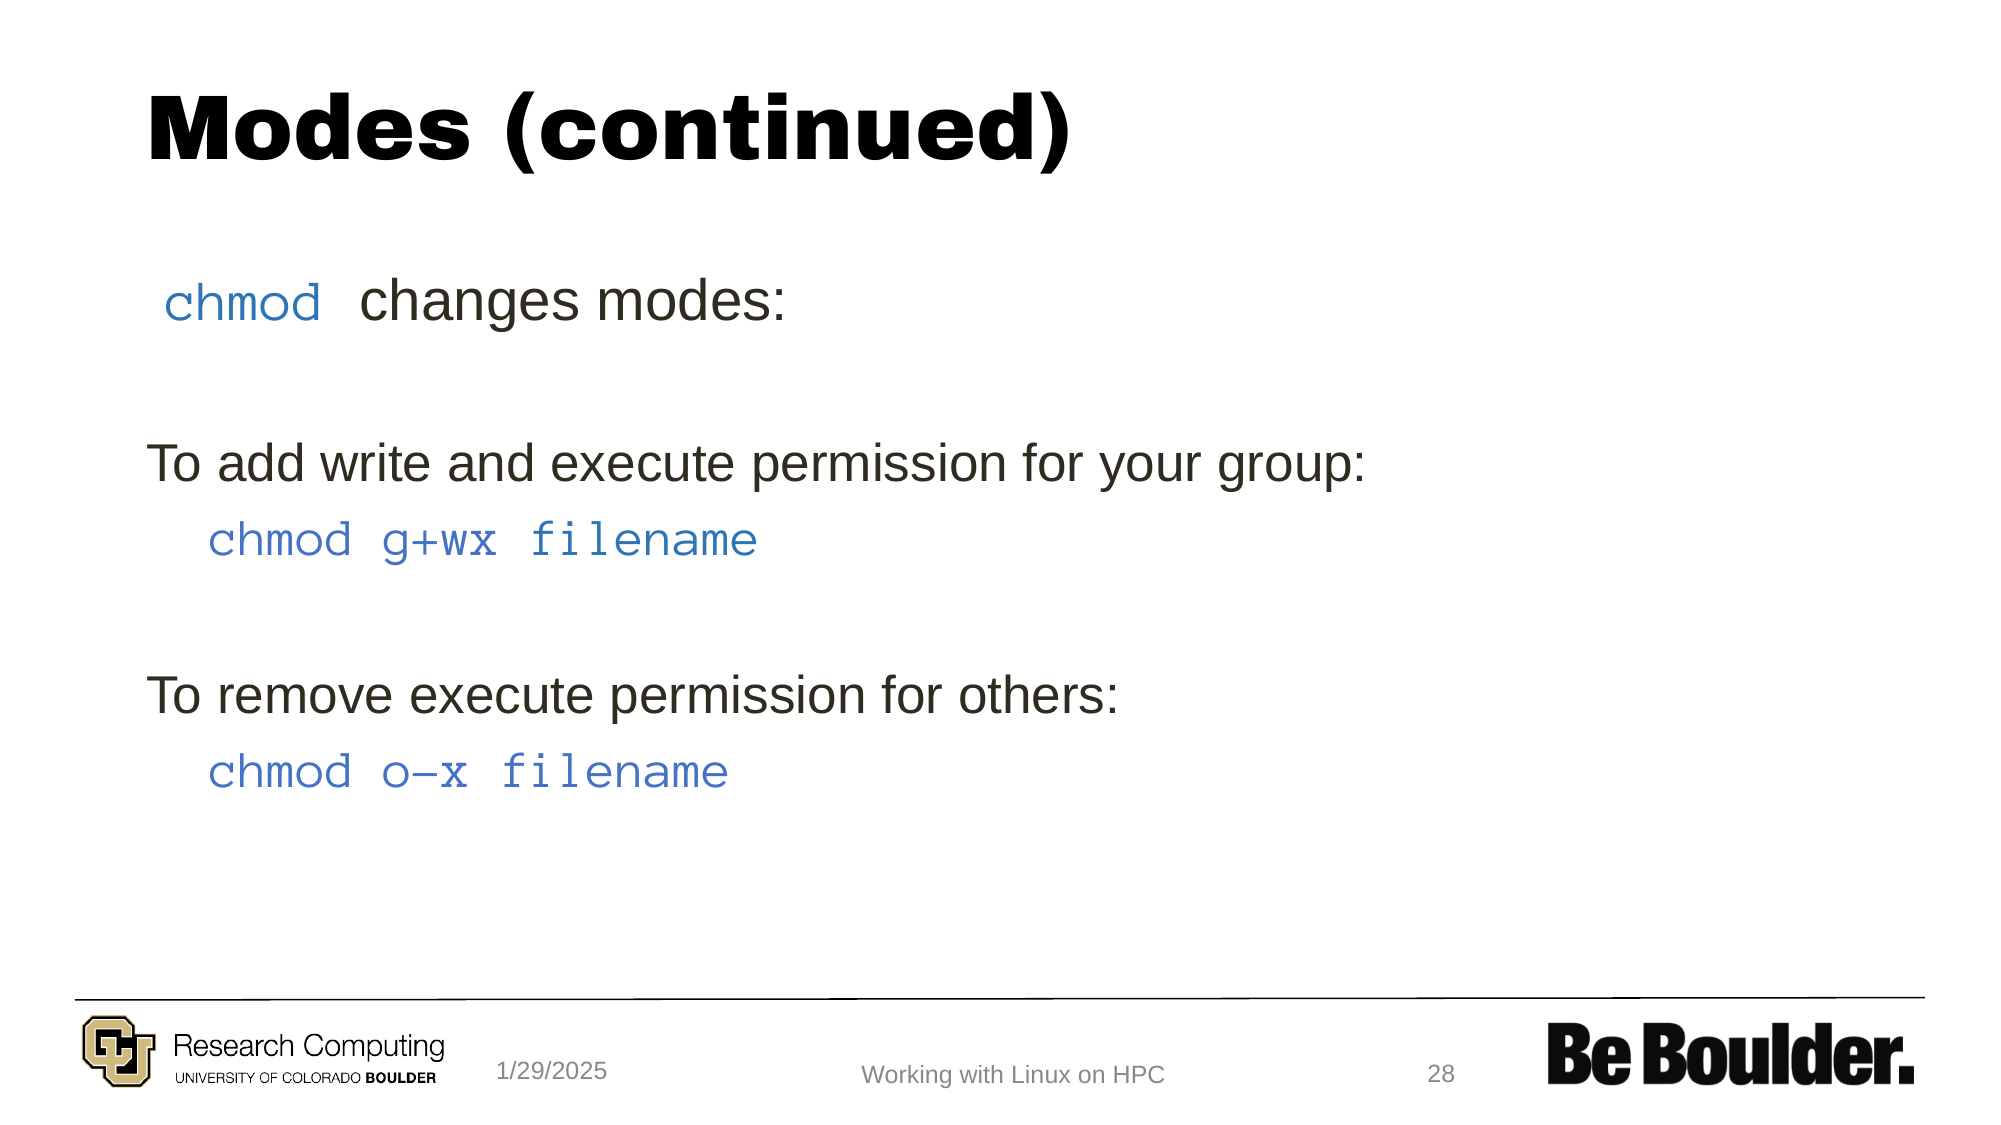

# Modes (continued)
chmod changes modes:

To add write and execute permission for your group:
chmod g+wx filename

To remove execute permission for others:
chmod o-x filename

1/29/2025
28
Working with Linux on HPC